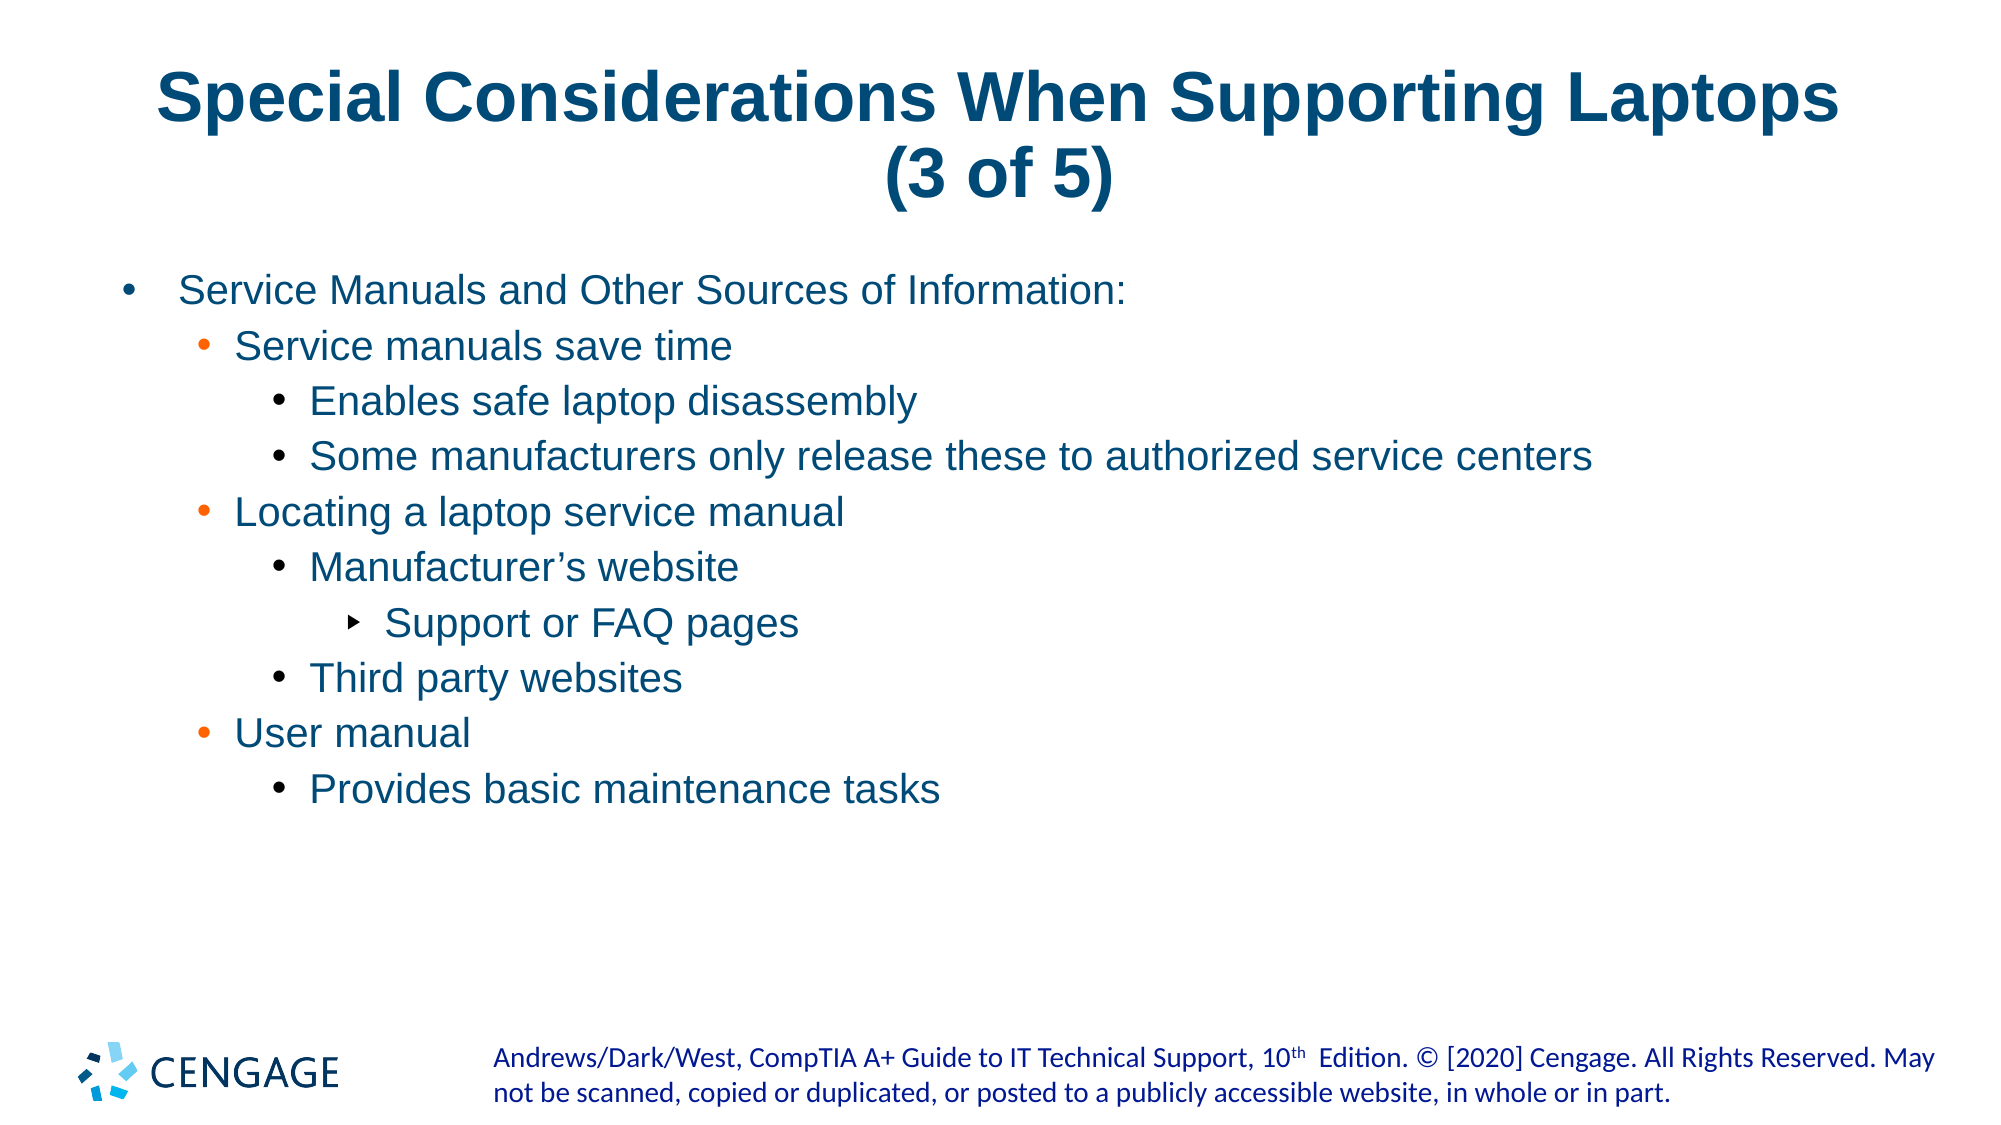

# Special Considerations When Supporting Laptops (3 of 5)
Service Manuals and Other Sources of Information:
Service manuals save time
Enables safe laptop disassembly
Some manufacturers only release these to authorized service centers
Locating a laptop service manual
Manufacturer’s website
Support or FAQ pages
Third party websites
User manual
Provides basic maintenance tasks